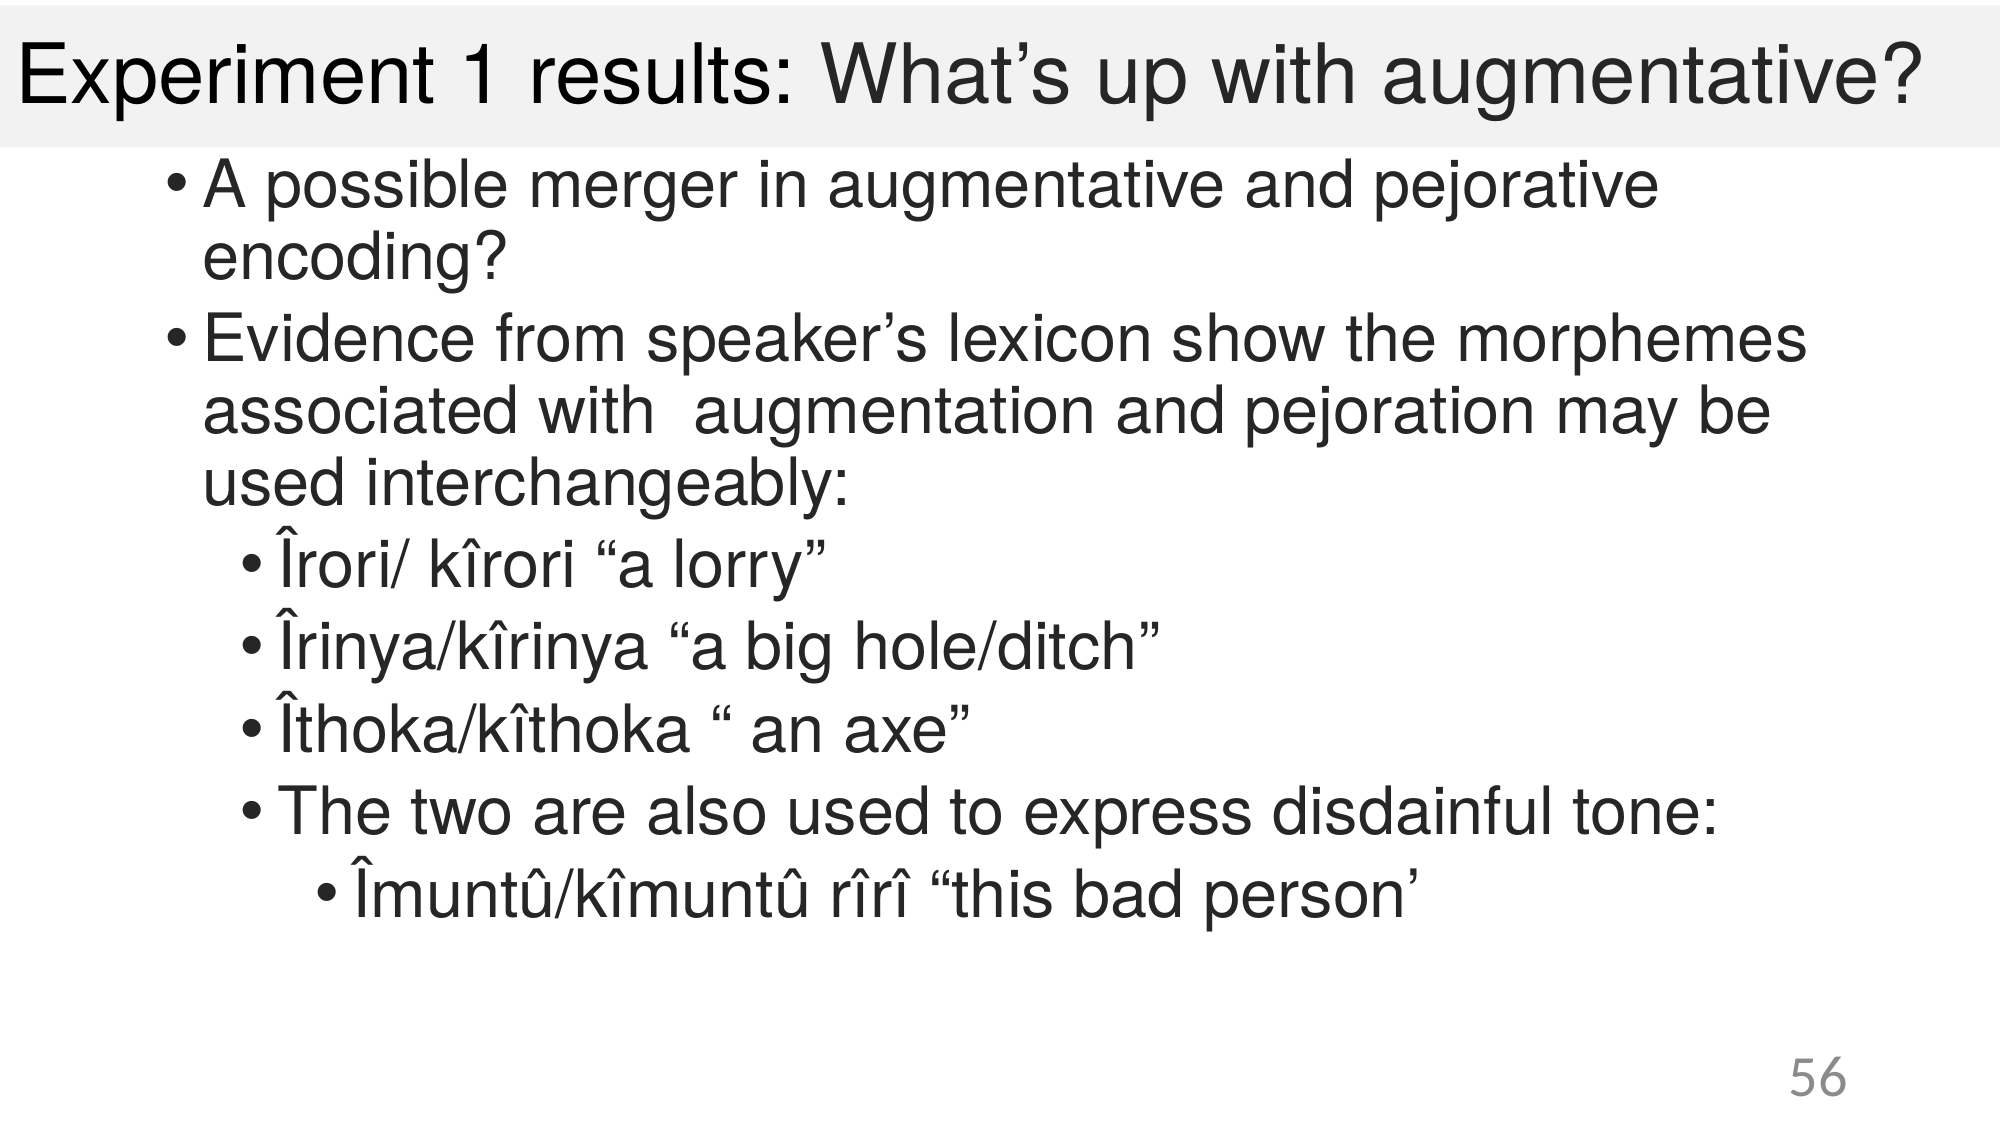

# Experiment 1 results: What’s up with augmentative?

A possible merger in augmentative and pejorative encoding?
Evidence from speaker’s lexicon show the morphemes associated with  augmentation and pejoration may be used interchangeably:
Îrori/ kîrori “a lorry”
Îrinya/kîrinya “a big hole/ditch”
Îthoka/kîthoka “ an axe”
The two are also used to express disdainful tone:
Îmuntû/kîmuntû rîrî “this bad person’

56